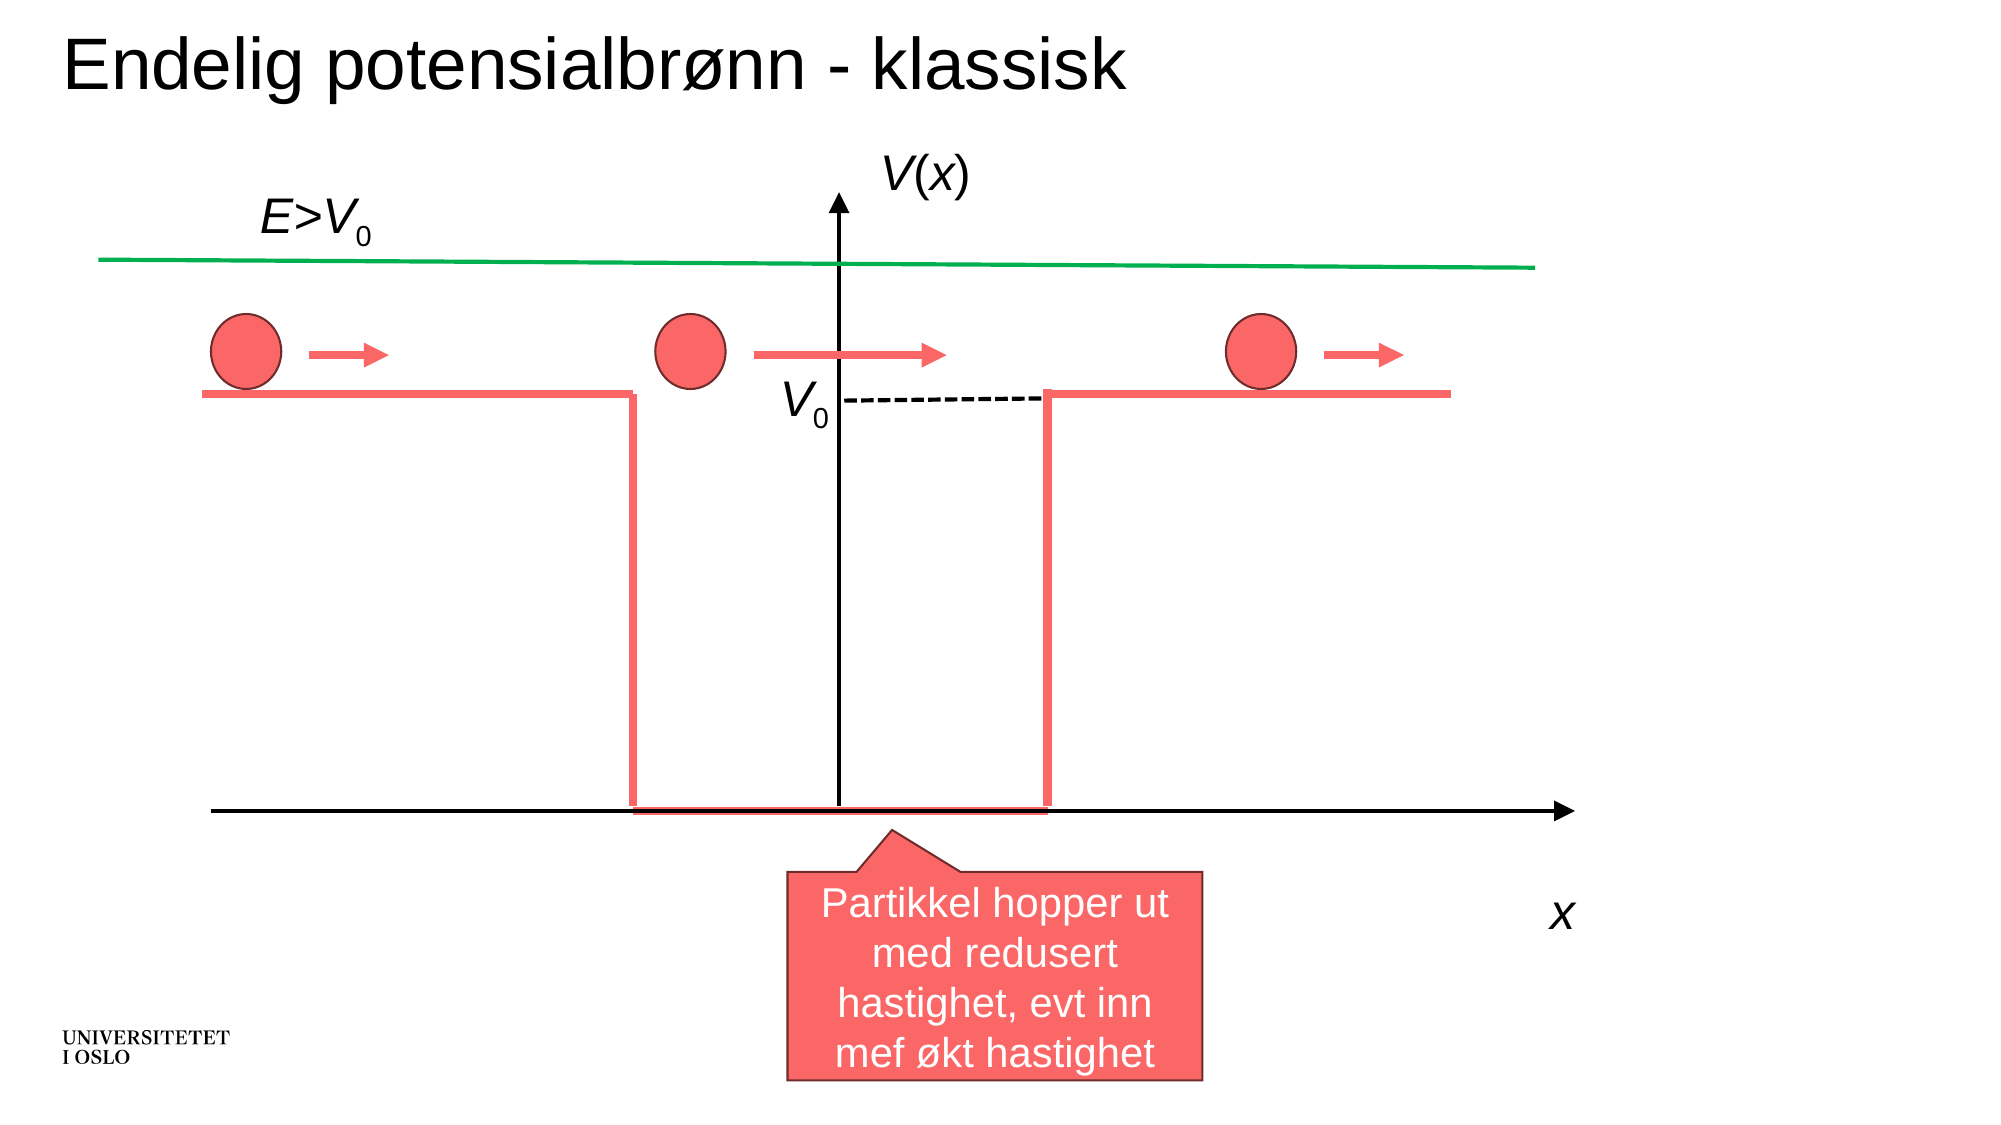

# Endelig potensialbrønn - klassisk
V(x)
E>V0

V0
Partikkel hopper ut med redusert hastighet, evt inn mef økt hastighet
x